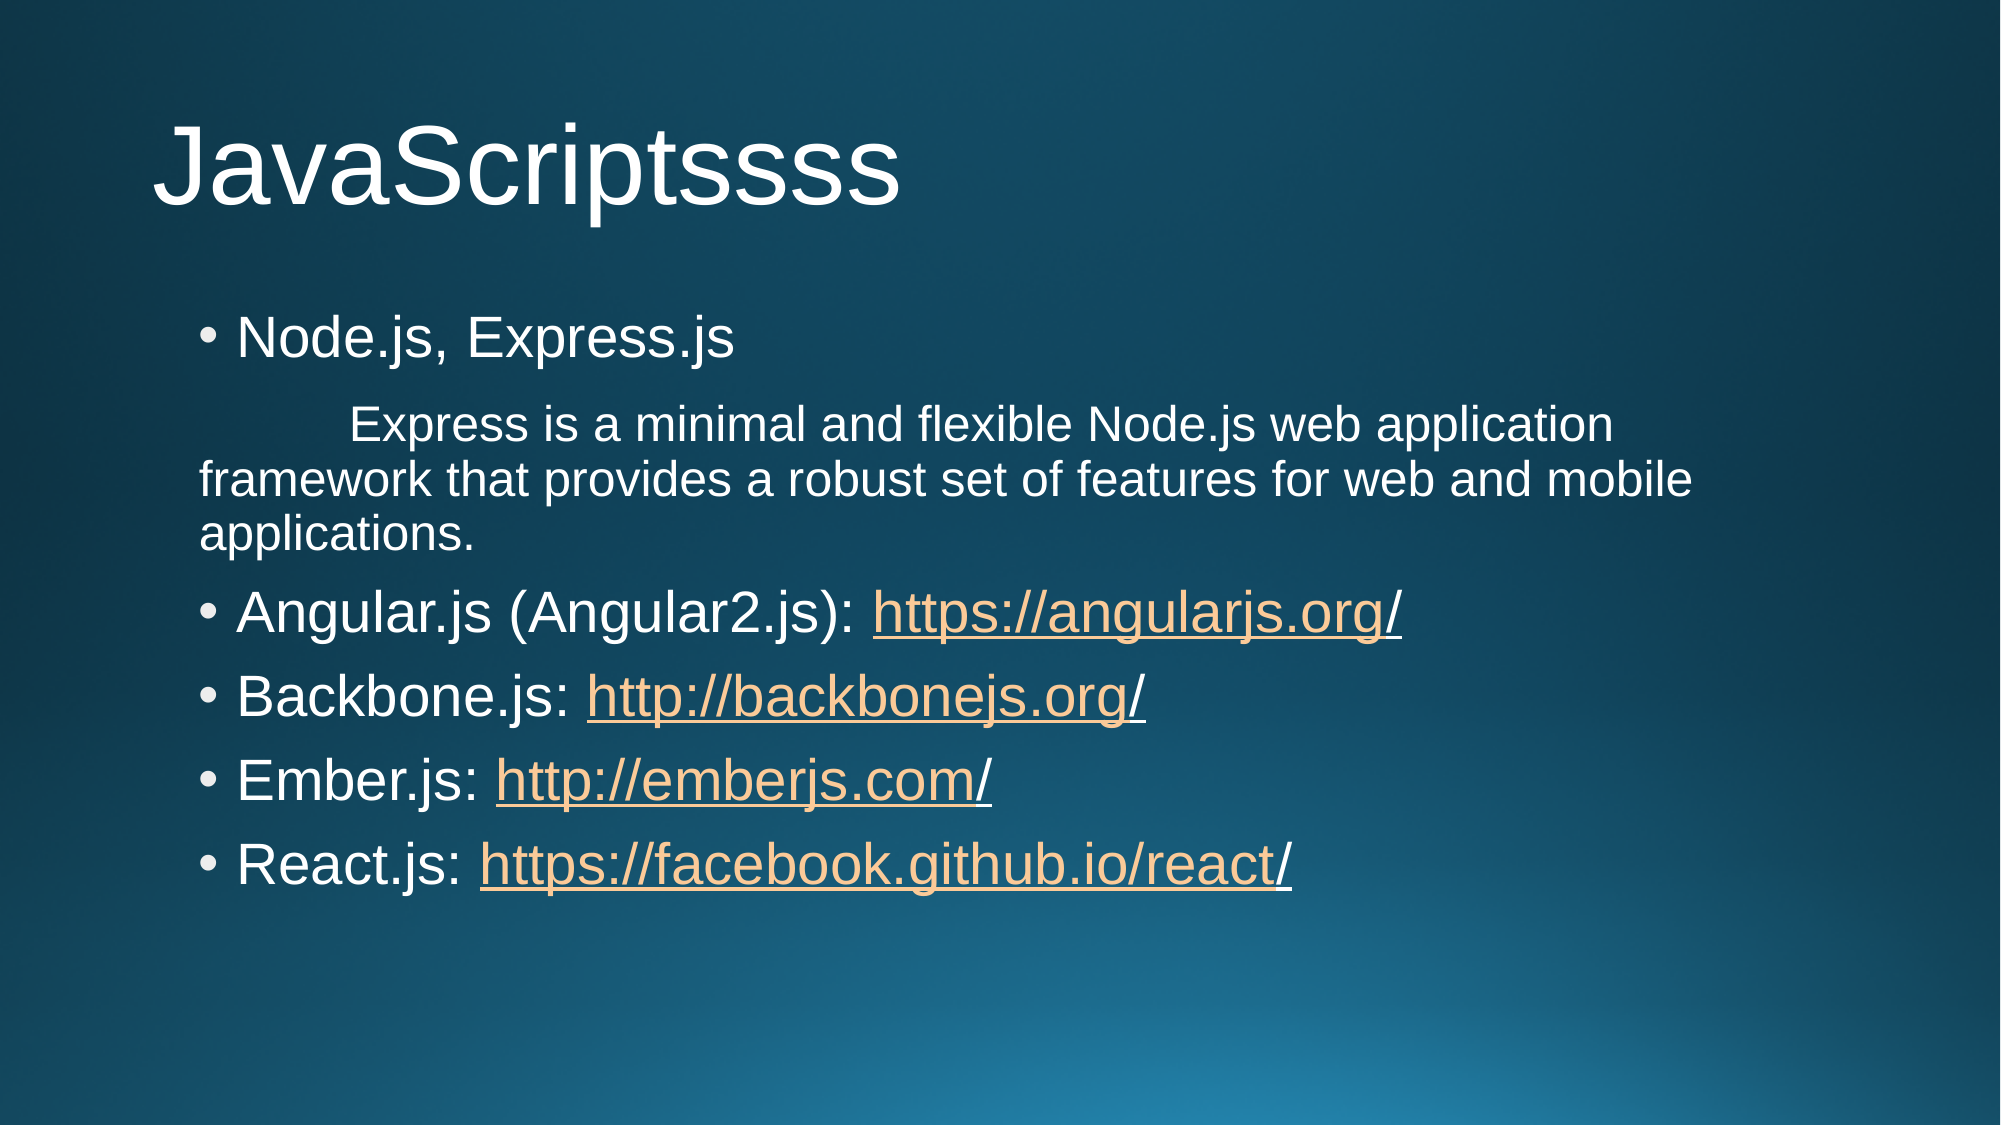

# JavaScriptssss
Node.js, Express.js
	Express is a minimal and flexible Node.js web application framework that provides a robust set of features for web and mobile applications.
Angular.js (Angular2.js): https://angularjs.org/
Backbone.js: http://backbonejs.org/
Ember.js: http://emberjs.com/
React.js: https://facebook.github.io/react/